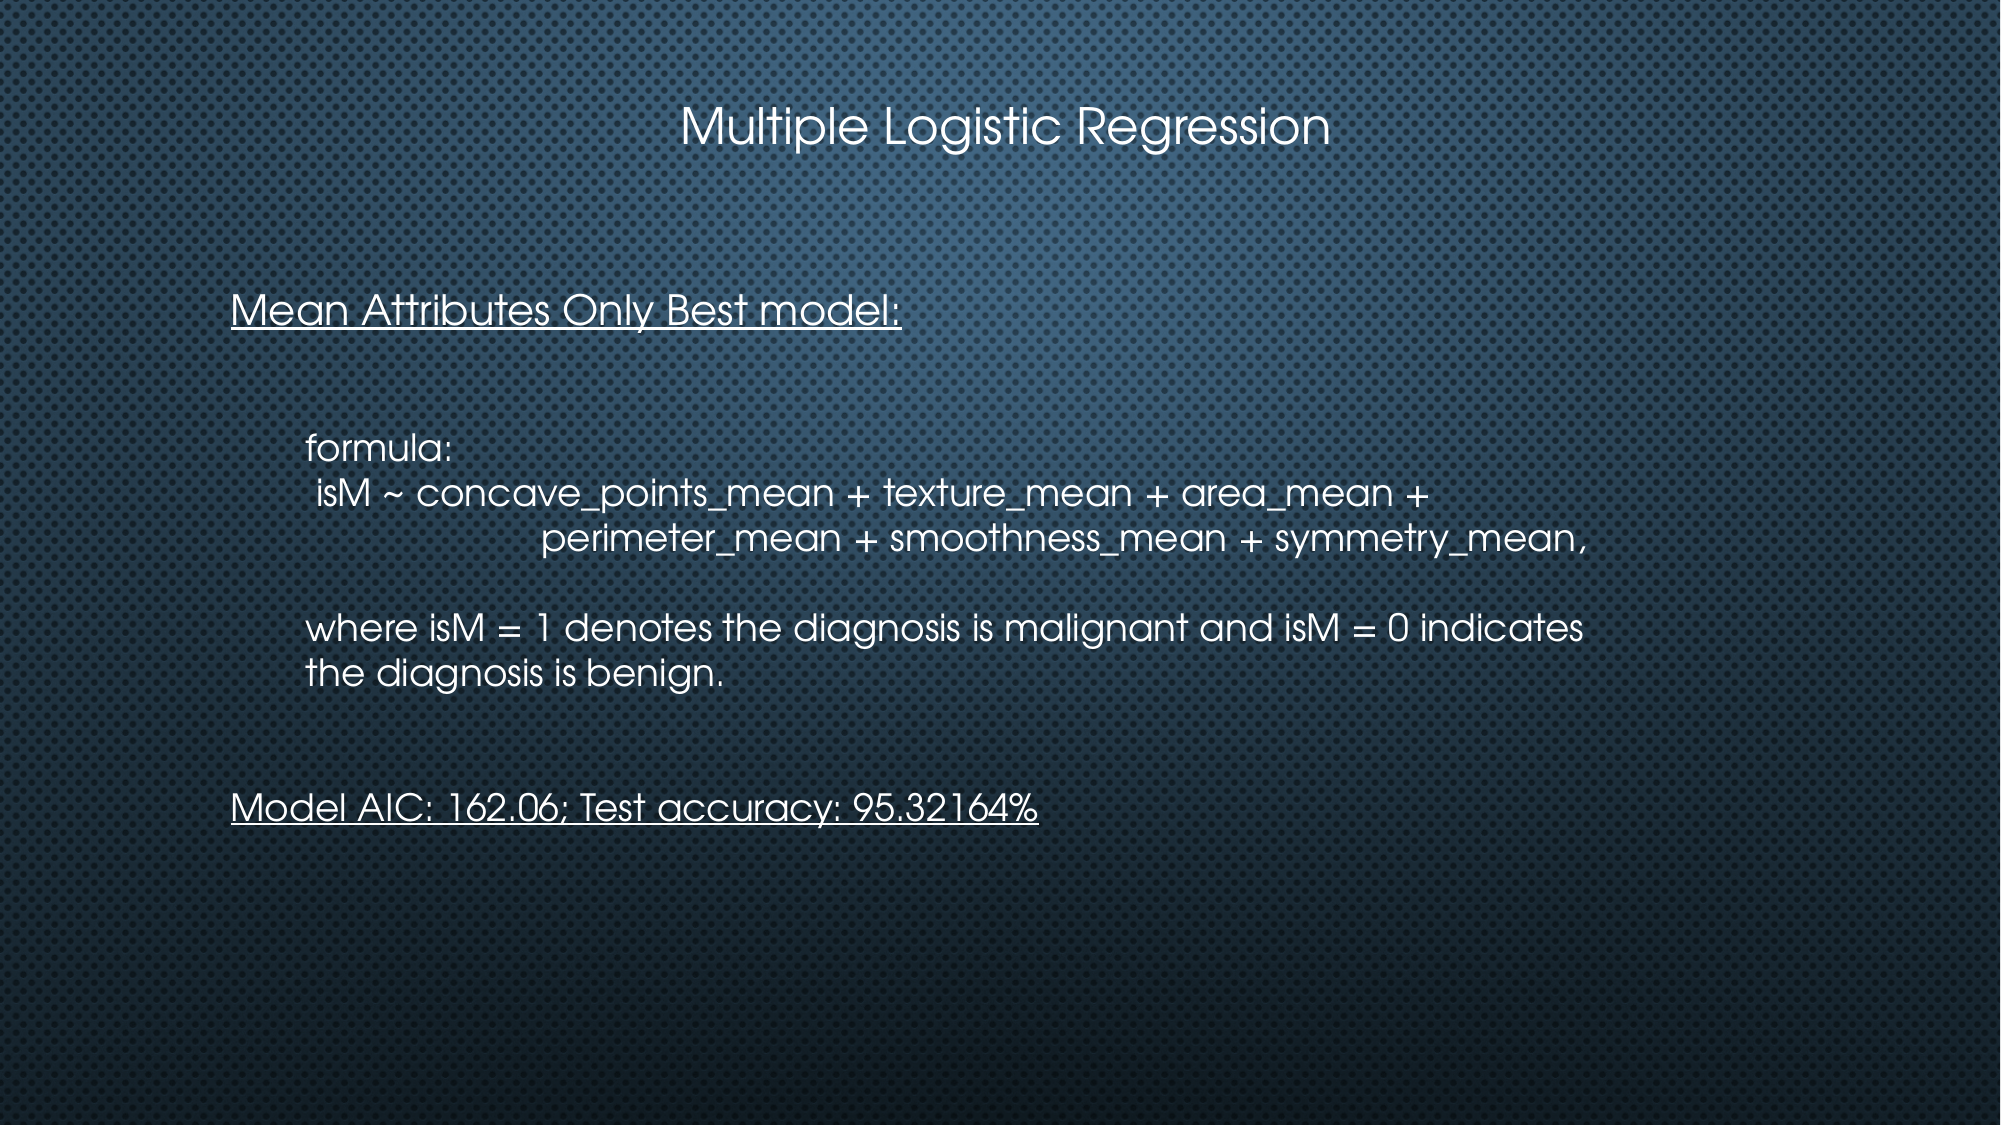

Multiple Logistic Regression
Mean Attributes Only Best model:

formula:
 isM ~ concave_points_mean + texture_mean + area_mean +
   		 perimeter_mean + smoothness_mean + symmetry_mean,

where isM = 1 denotes the diagnosis is malignant and isM = 0 indicates the diagnosis is benign.

Model AIC: 162.06; Test accuracy: 95.32164%